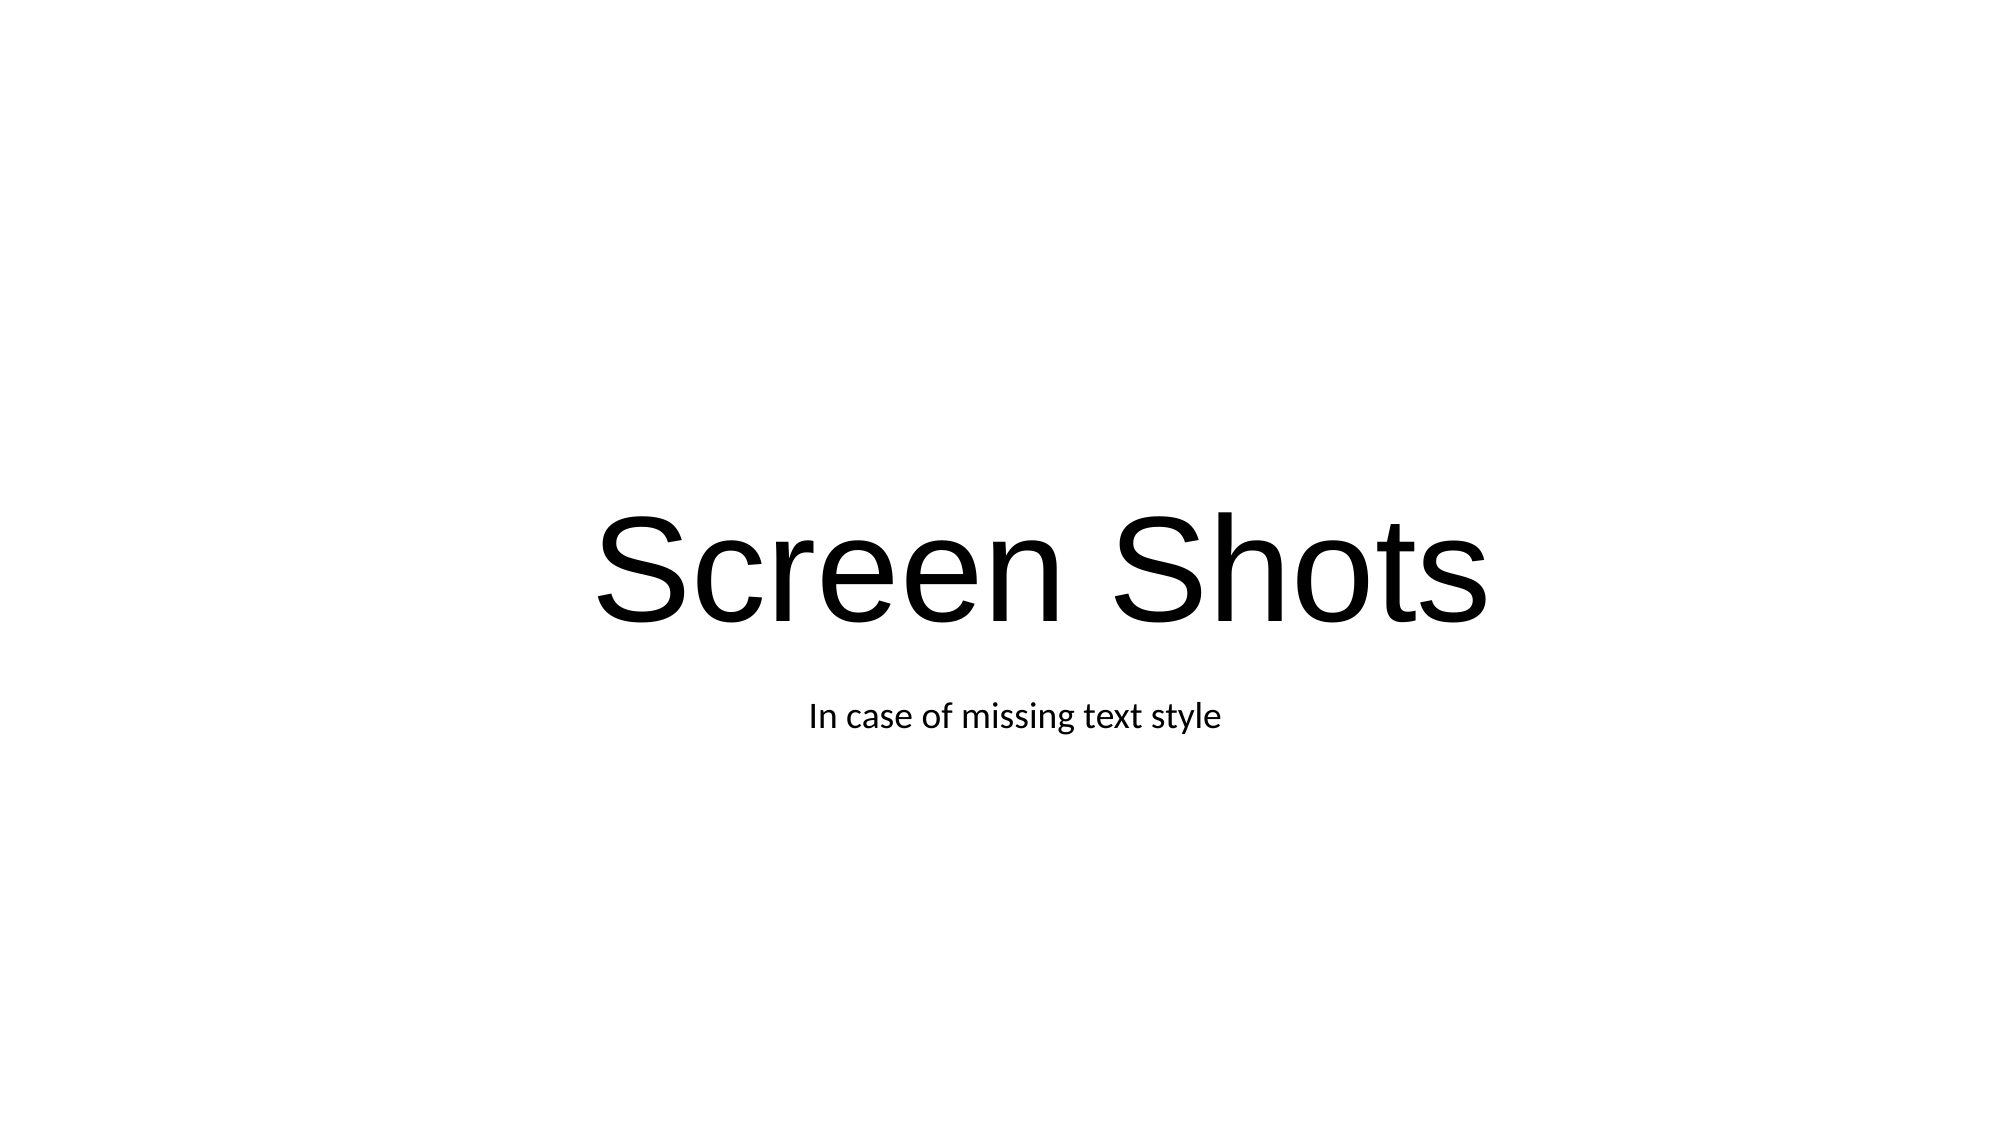

Screen Shots
In case of missing text style